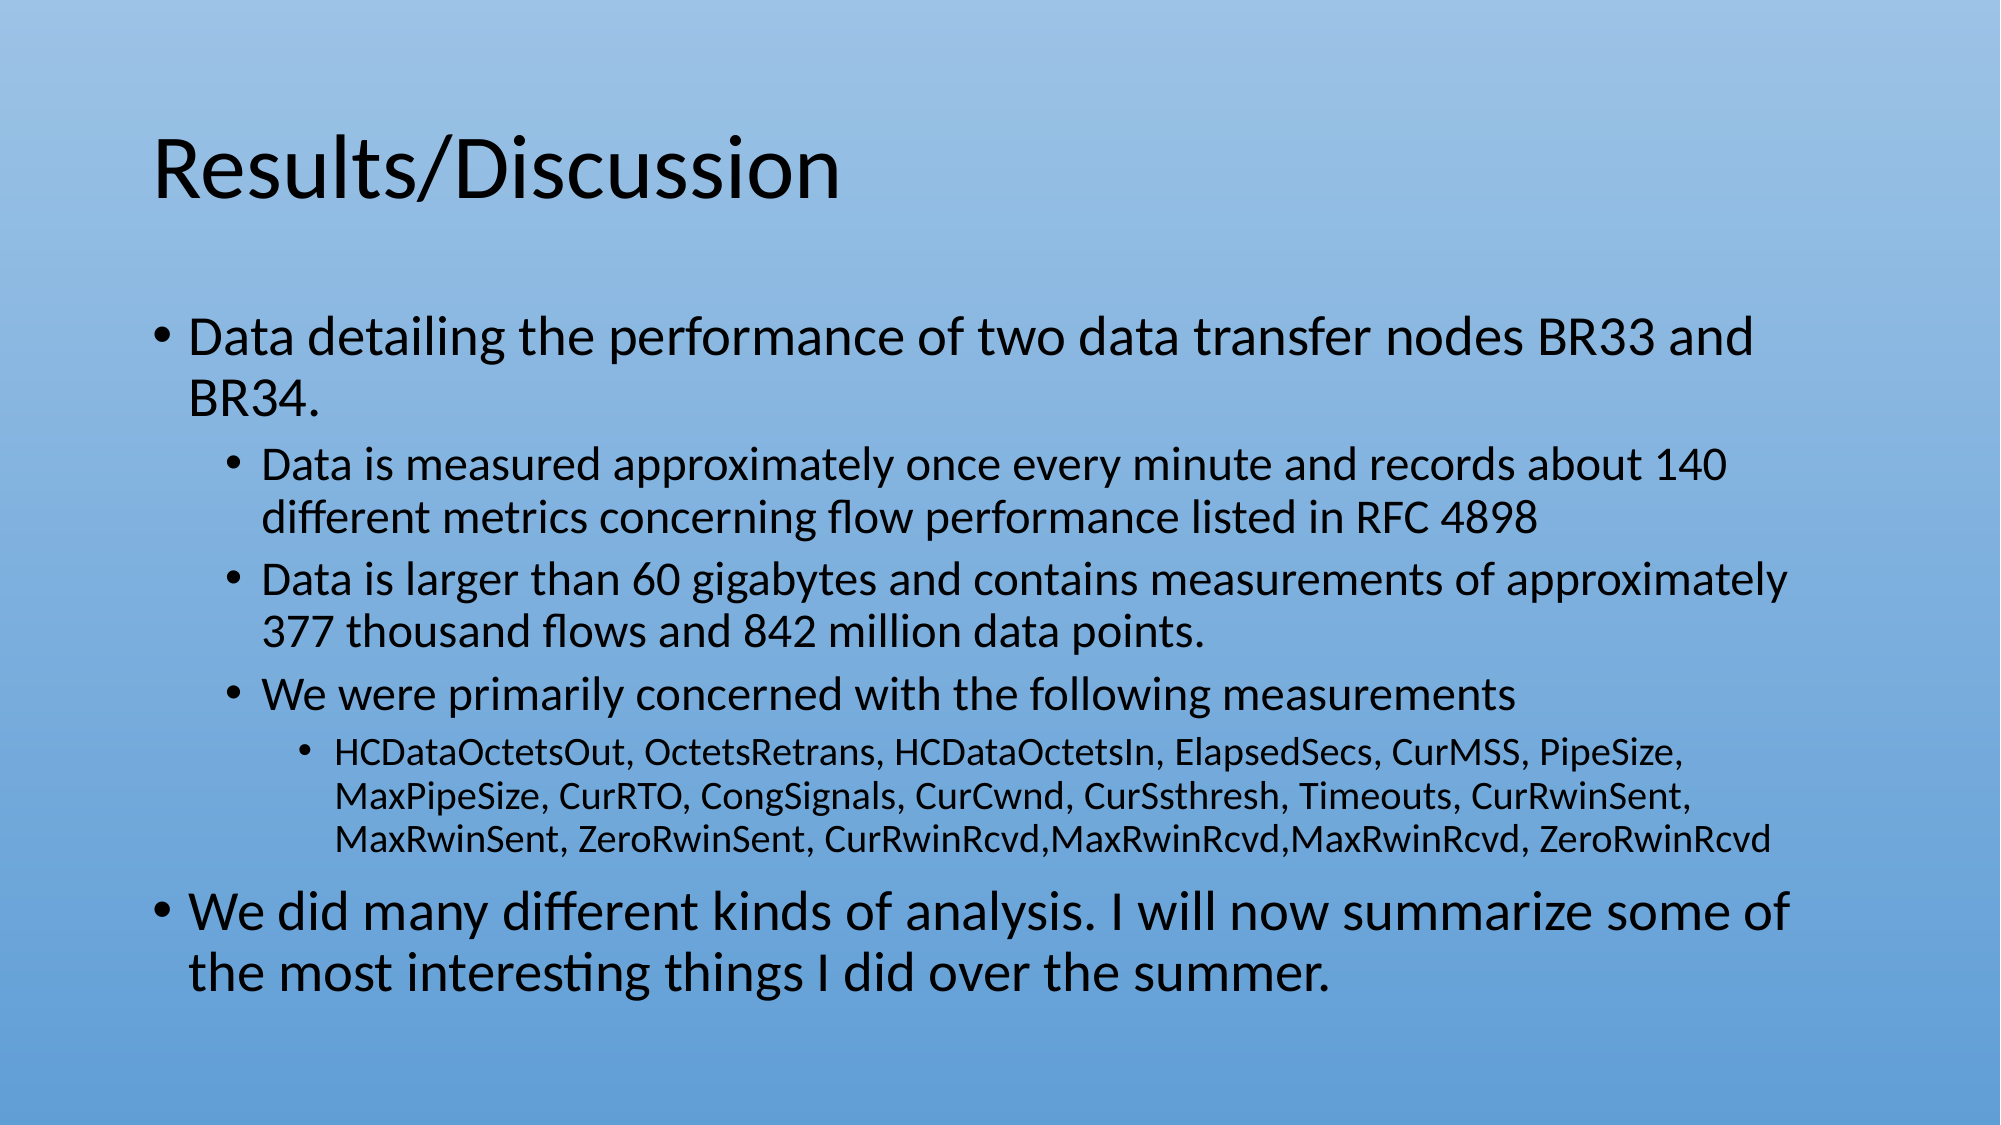

# Results/Discussion
Data detailing the performance of two data transfer nodes BR33 and BR34.
Data is measured approximately once every minute and records about 140 different metrics concerning flow performance listed in RFC 4898
Data is larger than 60 gigabytes and contains measurements of approximately 377 thousand flows and 842 million data points.
We were primarily concerned with the following measurements
HCDataOctetsOut, OctetsRetrans, HCDataOctetsIn, ElapsedSecs, CurMSS, PipeSize, MaxPipeSize, CurRTO, CongSignals, CurCwnd, CurSsthresh, Timeouts, CurRwinSent, MaxRwinSent, ZeroRwinSent, CurRwinRcvd,MaxRwinRcvd,MaxRwinRcvd, ZeroRwinRcvd
We did many different kinds of analysis. I will now summarize some of the most interesting things I did over the summer.